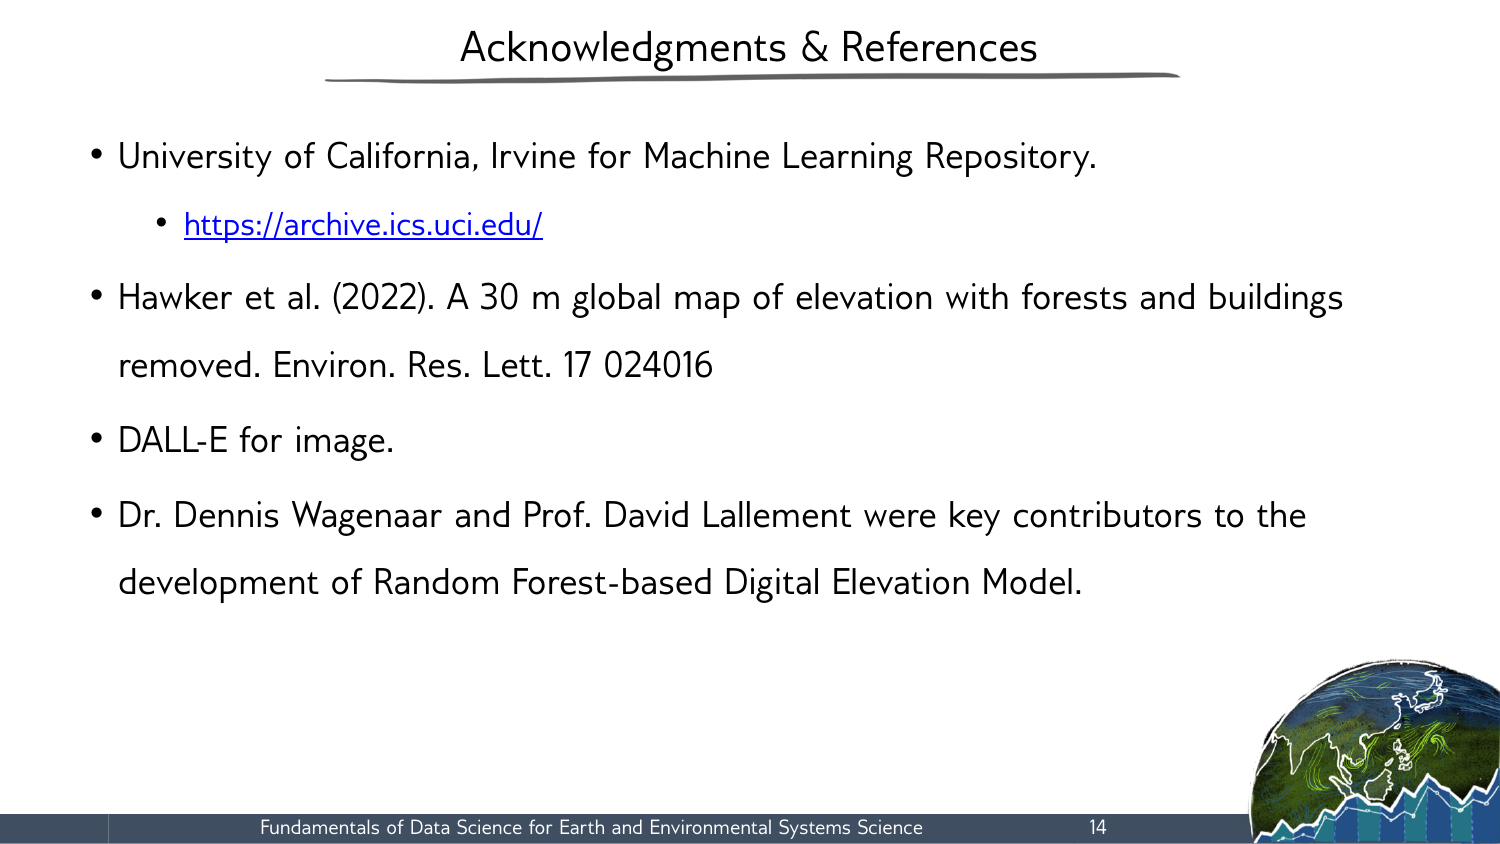

# Acknowledgments & References
University of California, Irvine for Machine Learning Repository.
https://archive.ics.uci.edu/
Hawker et al. (2022). A 30 m global map of elevation with forests and buildings removed. Environ. Res. Lett. 17 024016
DALL-E for image.
Dr. Dennis Wagenaar and Prof. David Lallement were key contributors to the development of Random Forest-based Digital Elevation Model.